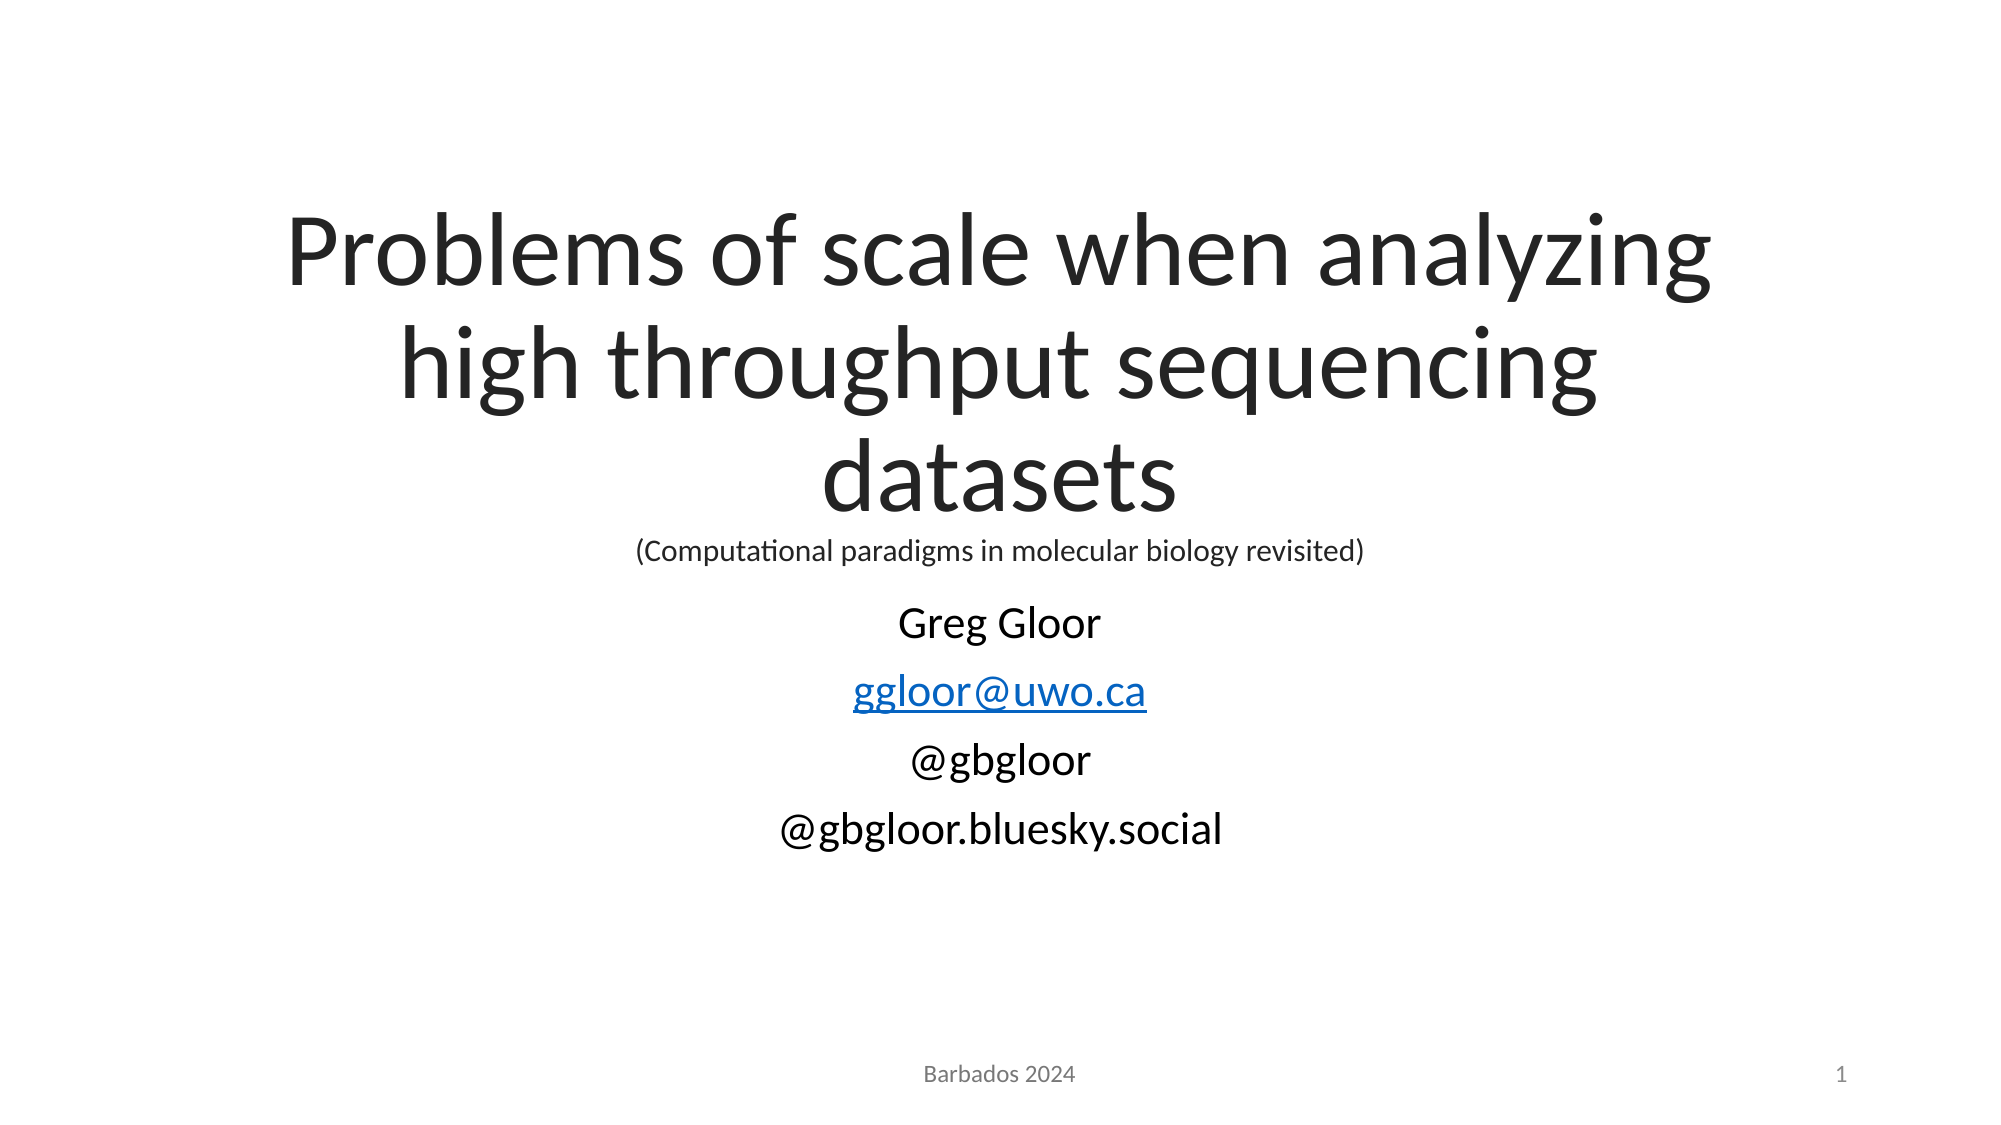

# Problems of scale when analyzing high throughput sequencing datasets (Computational paradigms in molecular biology revisited)
Greg Gloor
ggloor@uwo.ca
@gbgloor
@gbgloor.bluesky.social

Barbados 2024
1